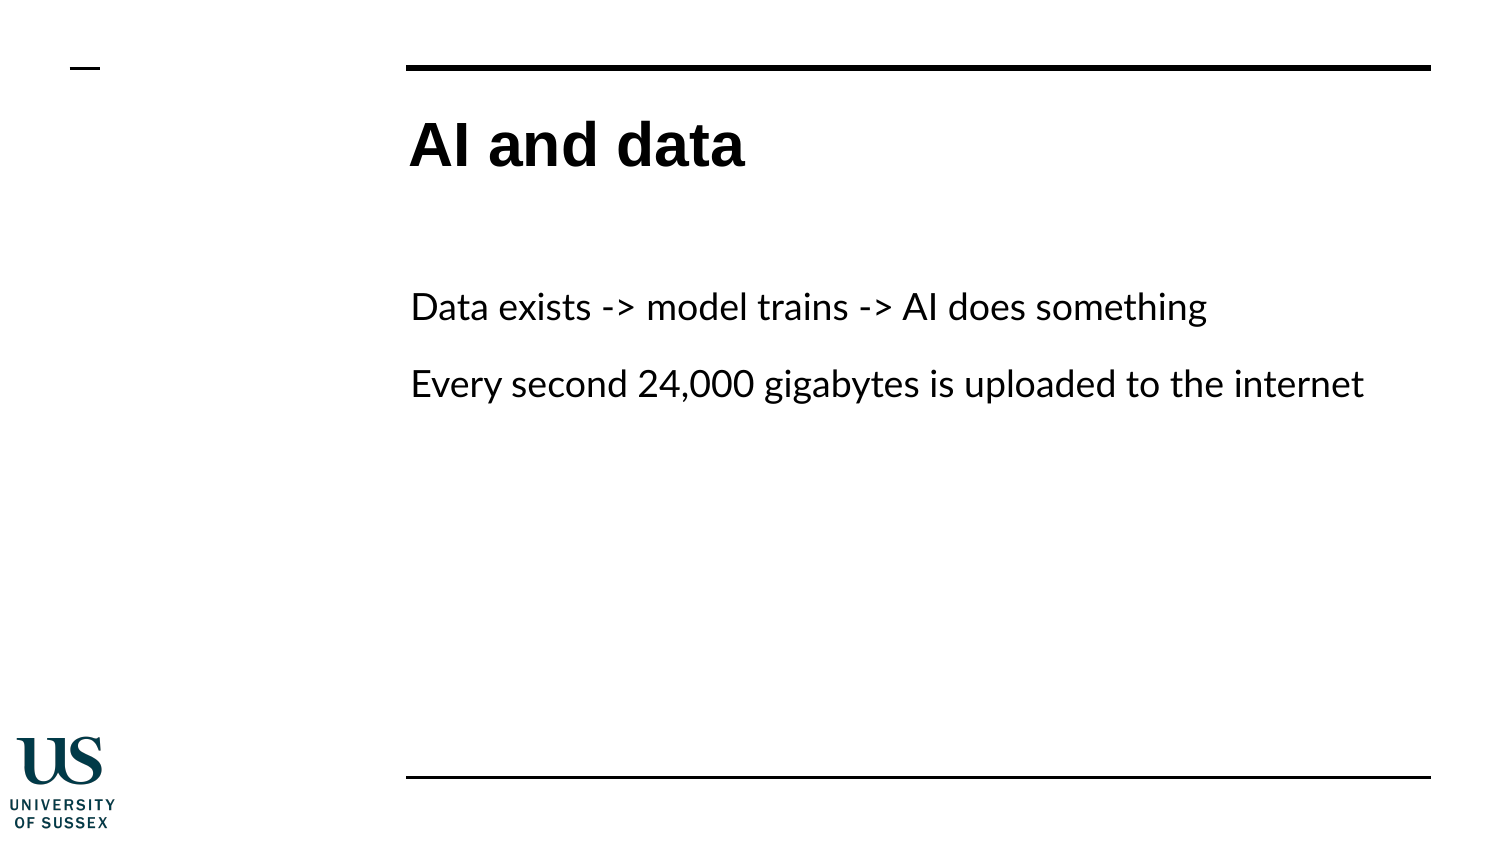

# AI and data
Data exists -> model trains -> AI does something
Every second 24,000 gigabytes is uploaded to the internet